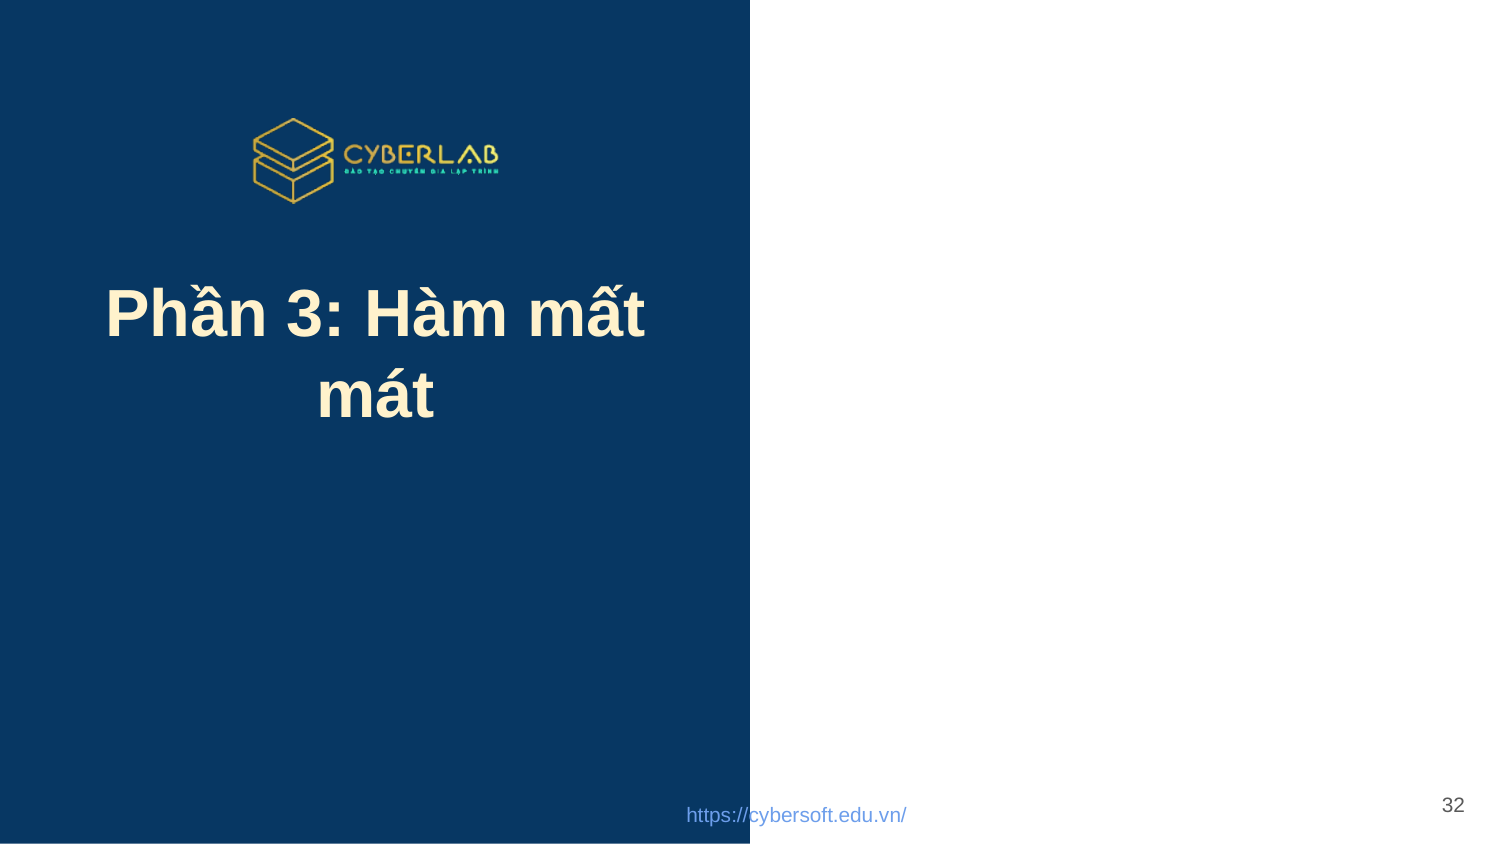

# Phần 3: Hàm mất mát

32